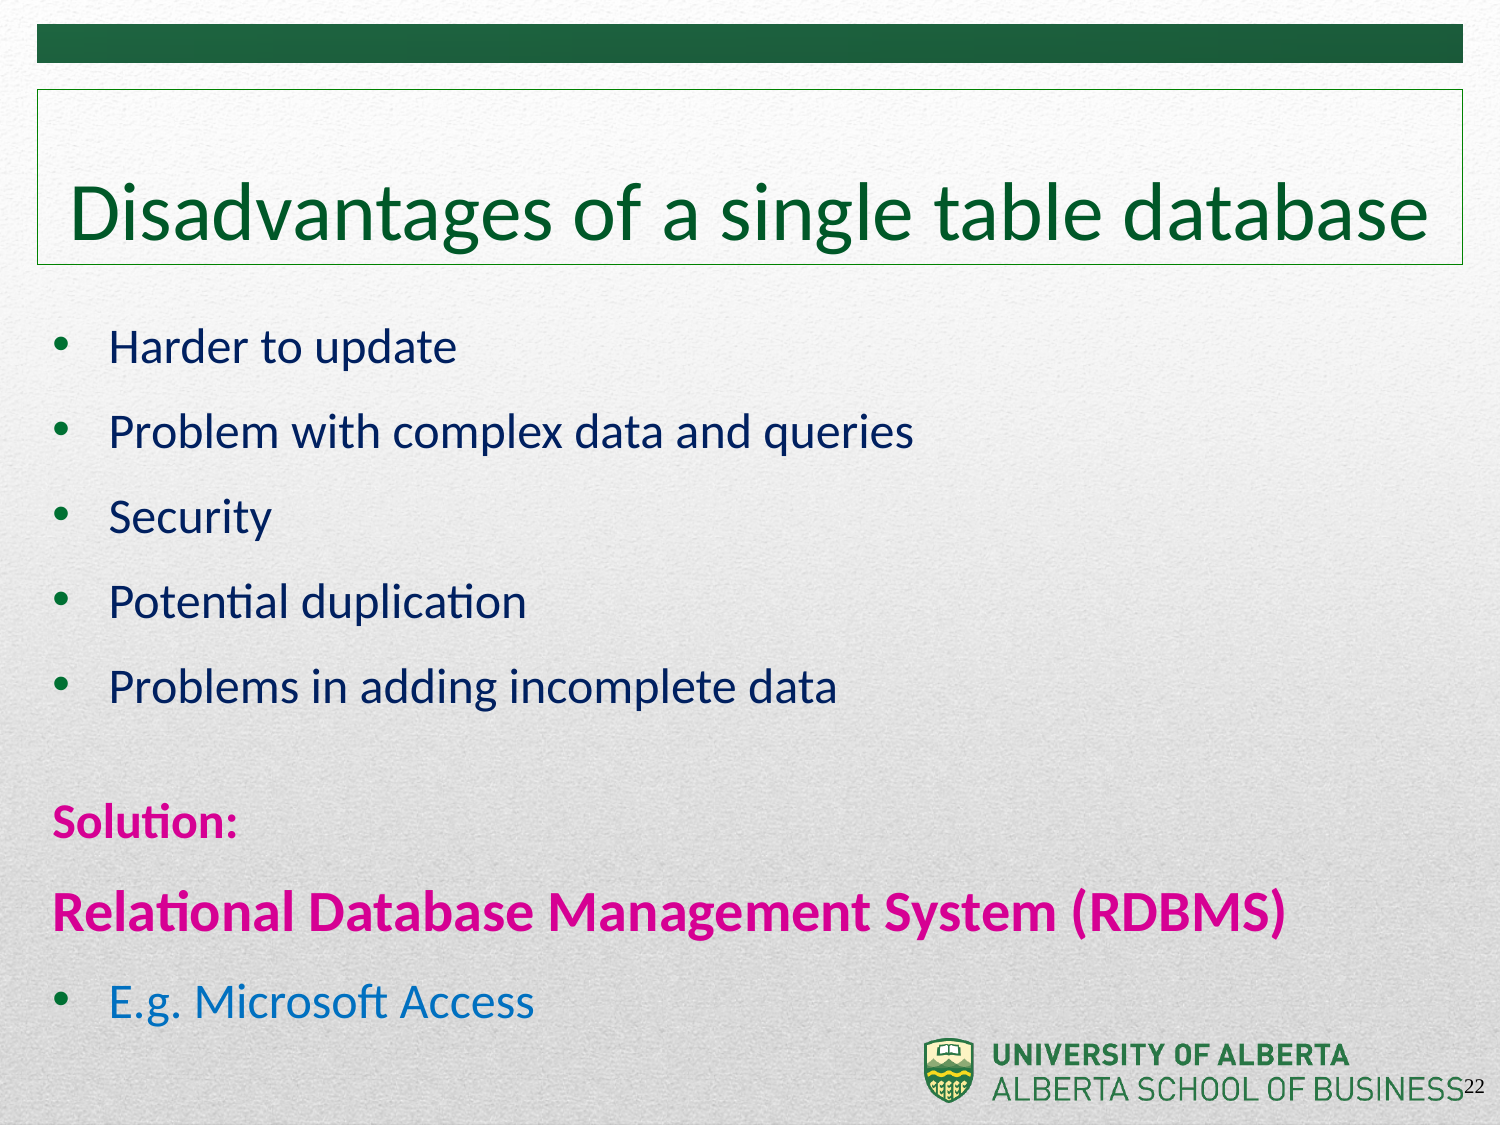

# Disadvantages of a single table database
Harder to update
Problem with complex data and queries
Security
Potential duplication
Problems in adding incomplete data

Solution:
Relational Database Management System (RDBMS)
E.g. Microsoft Access

22